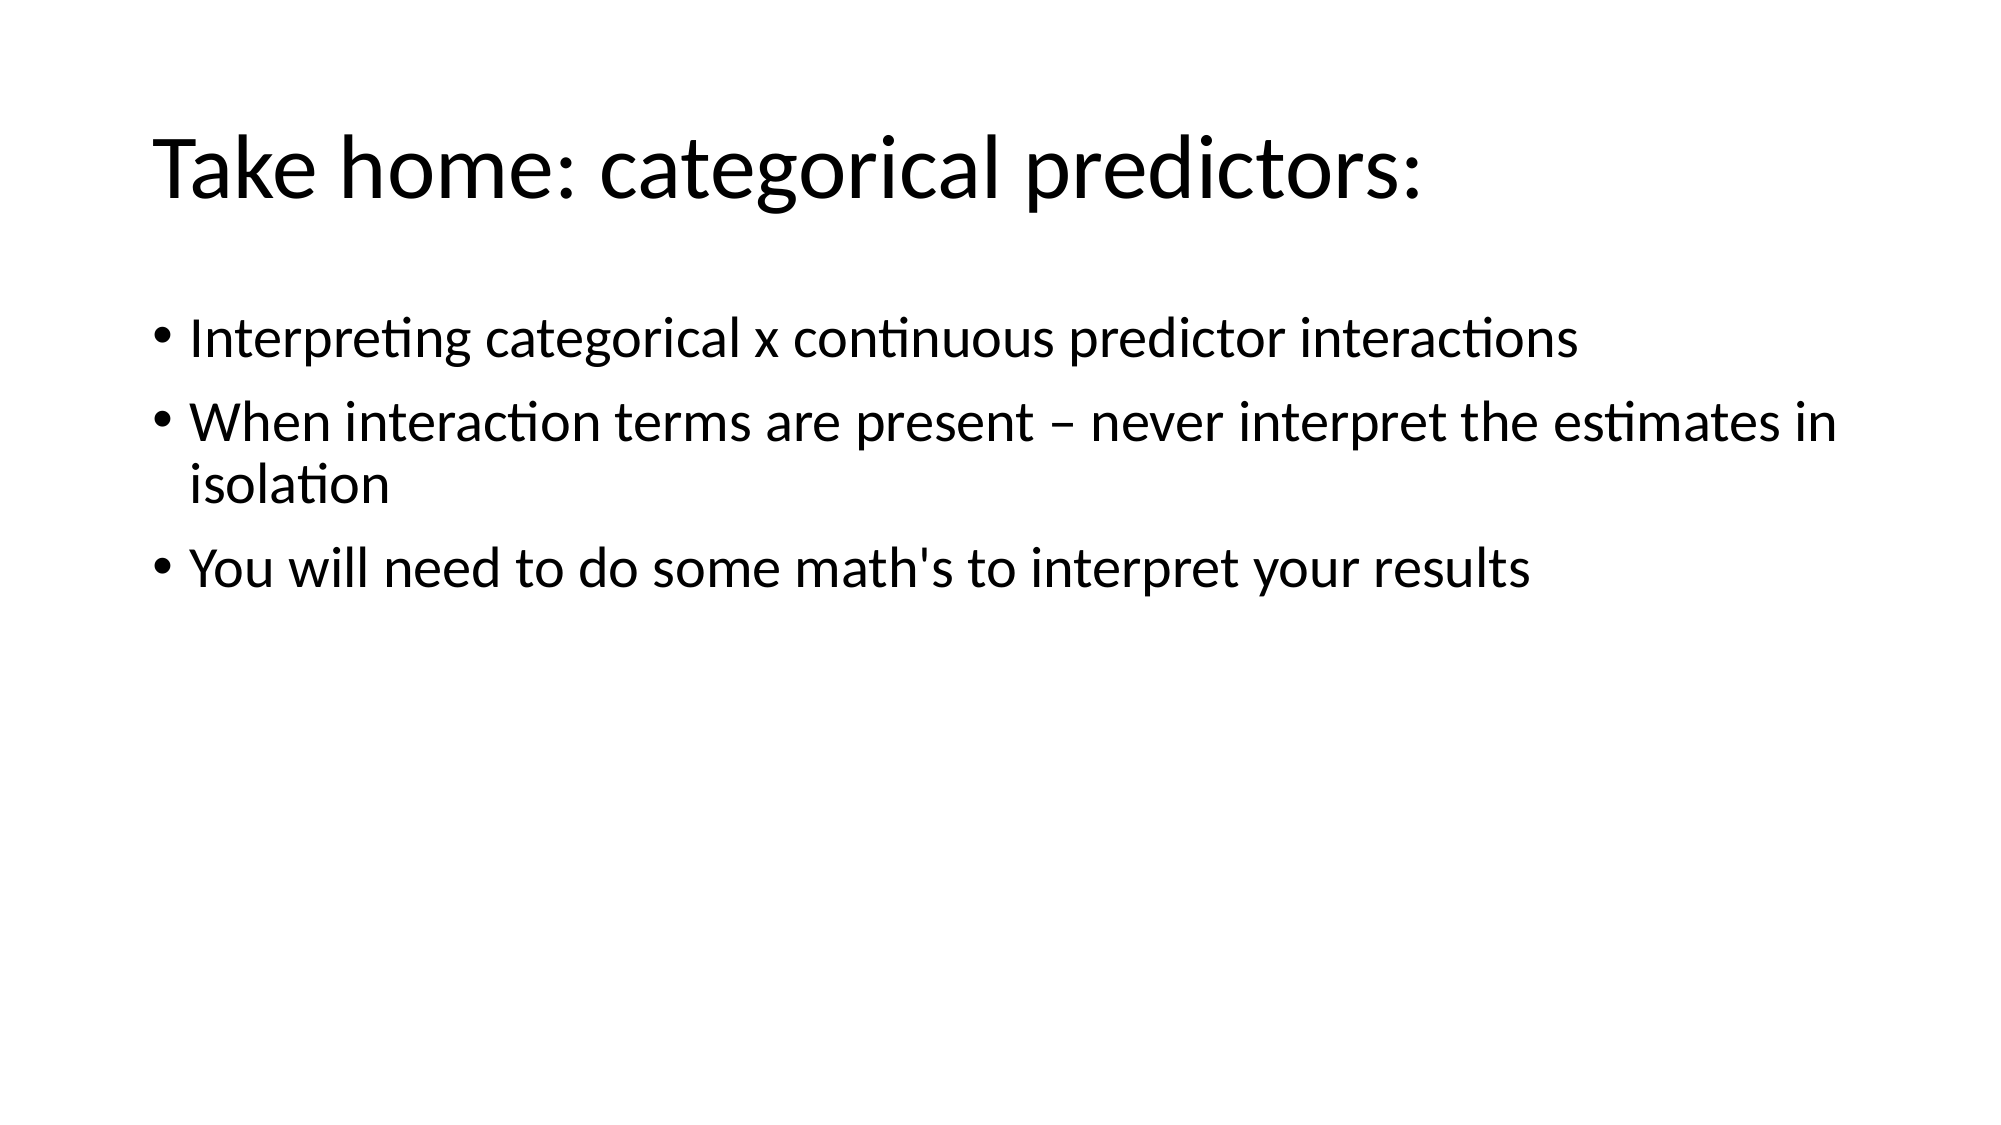

# Take home: categorical predictors:
Interpreting categorical x continuous predictor interactions
When interaction terms are present – never interpret the estimates in isolation
You will need to do some math's to interpret your results